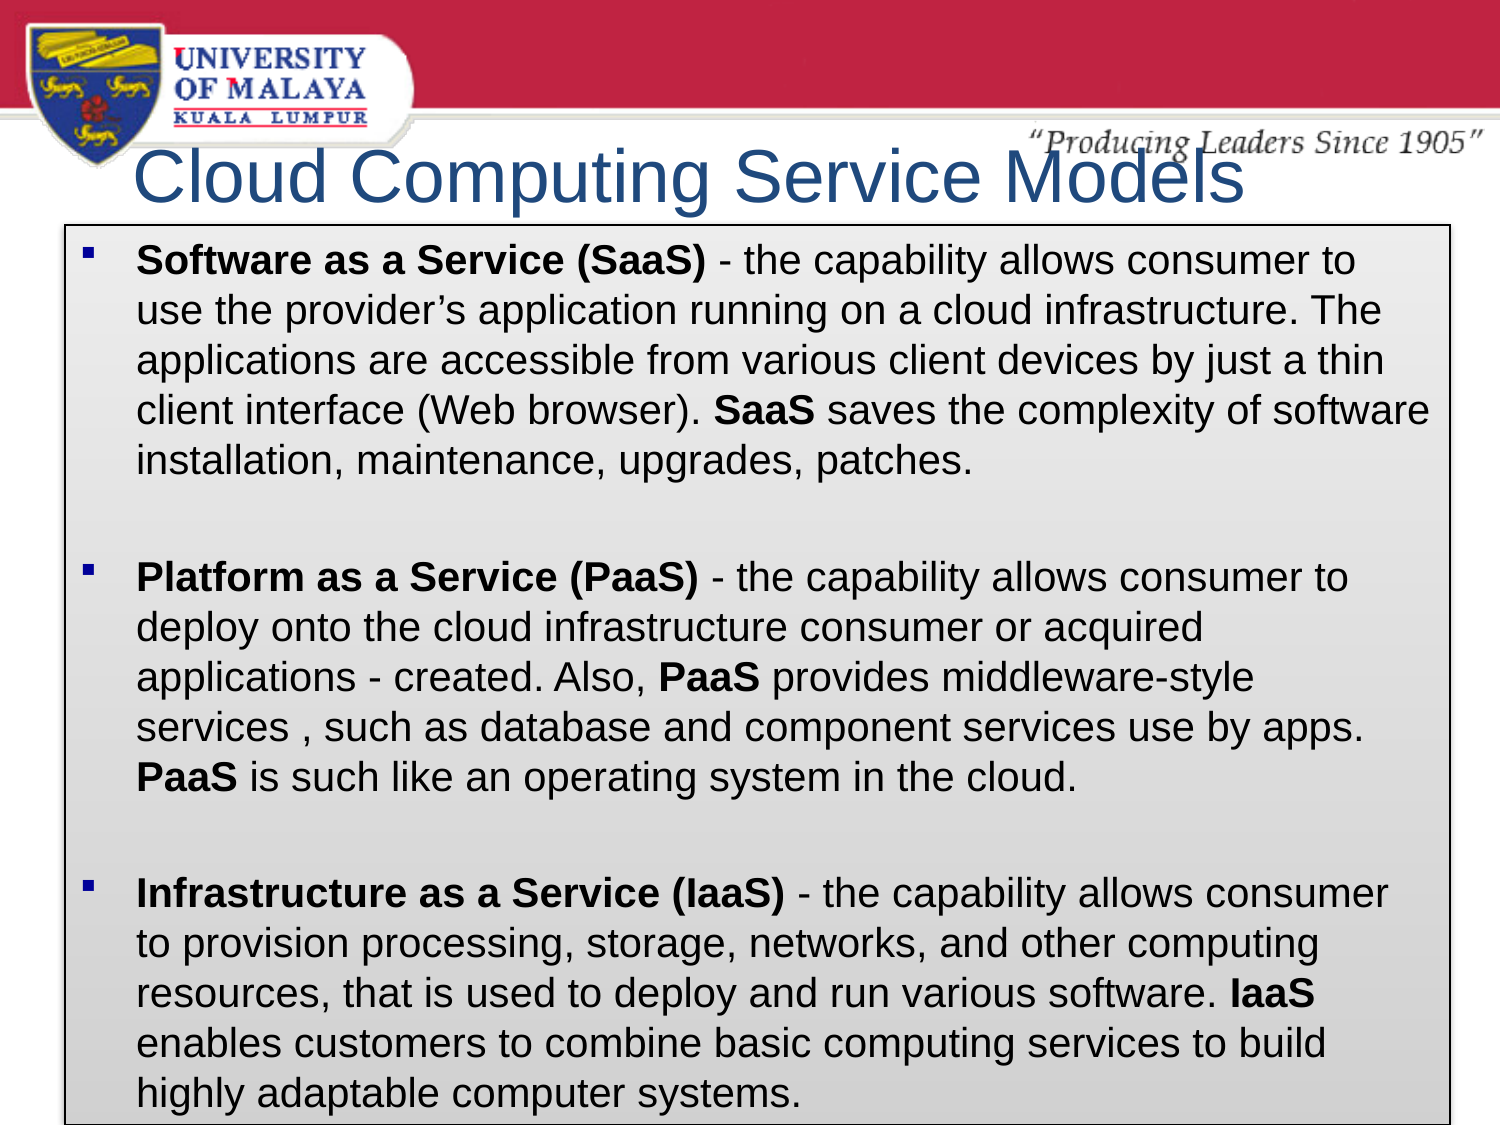

# Cloud Computing Service Models
Software as a Service (SaaS) - the capability allows consumer to use the provider’s application running on a cloud infrastructure. The applications are accessible from various client devices by just a thin client interface (Web browser). SaaS saves the complexity of software installation, maintenance, upgrades, patches.

Platform as a Service (PaaS) - the capability allows consumer to deploy onto the cloud infrastructure consumer or acquired applications - created. Also, PaaS provides middleware-style services , such as database and component services use by apps. PaaS is such like an operating system in the cloud.

Infrastructure as a Service (IaaS) - the capability allows consumer to provision processing, storage, networks, and other computing resources, that is used to deploy and run various software. IaaS enables customers to combine basic computing services to build highly adaptable computer systems.